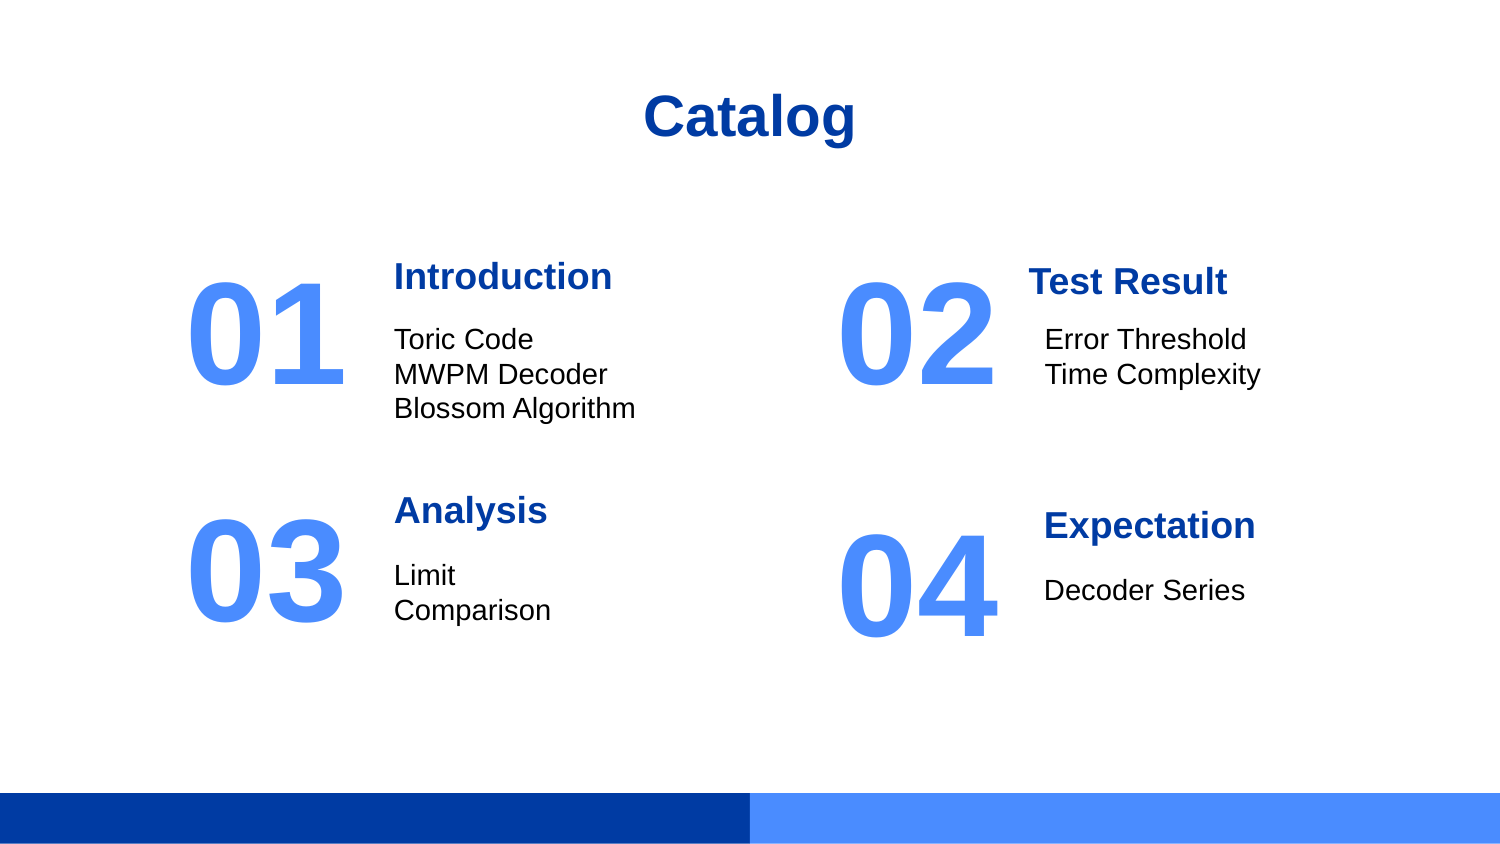

# Catalog
Introduction
Test Result
01
02
Toric Code
MWPM Decoder
Blossom Algorithm
Error Threshold
Time Complexity
Analysis
03
Expectation
04
Limit
Comparison
Decoder Series